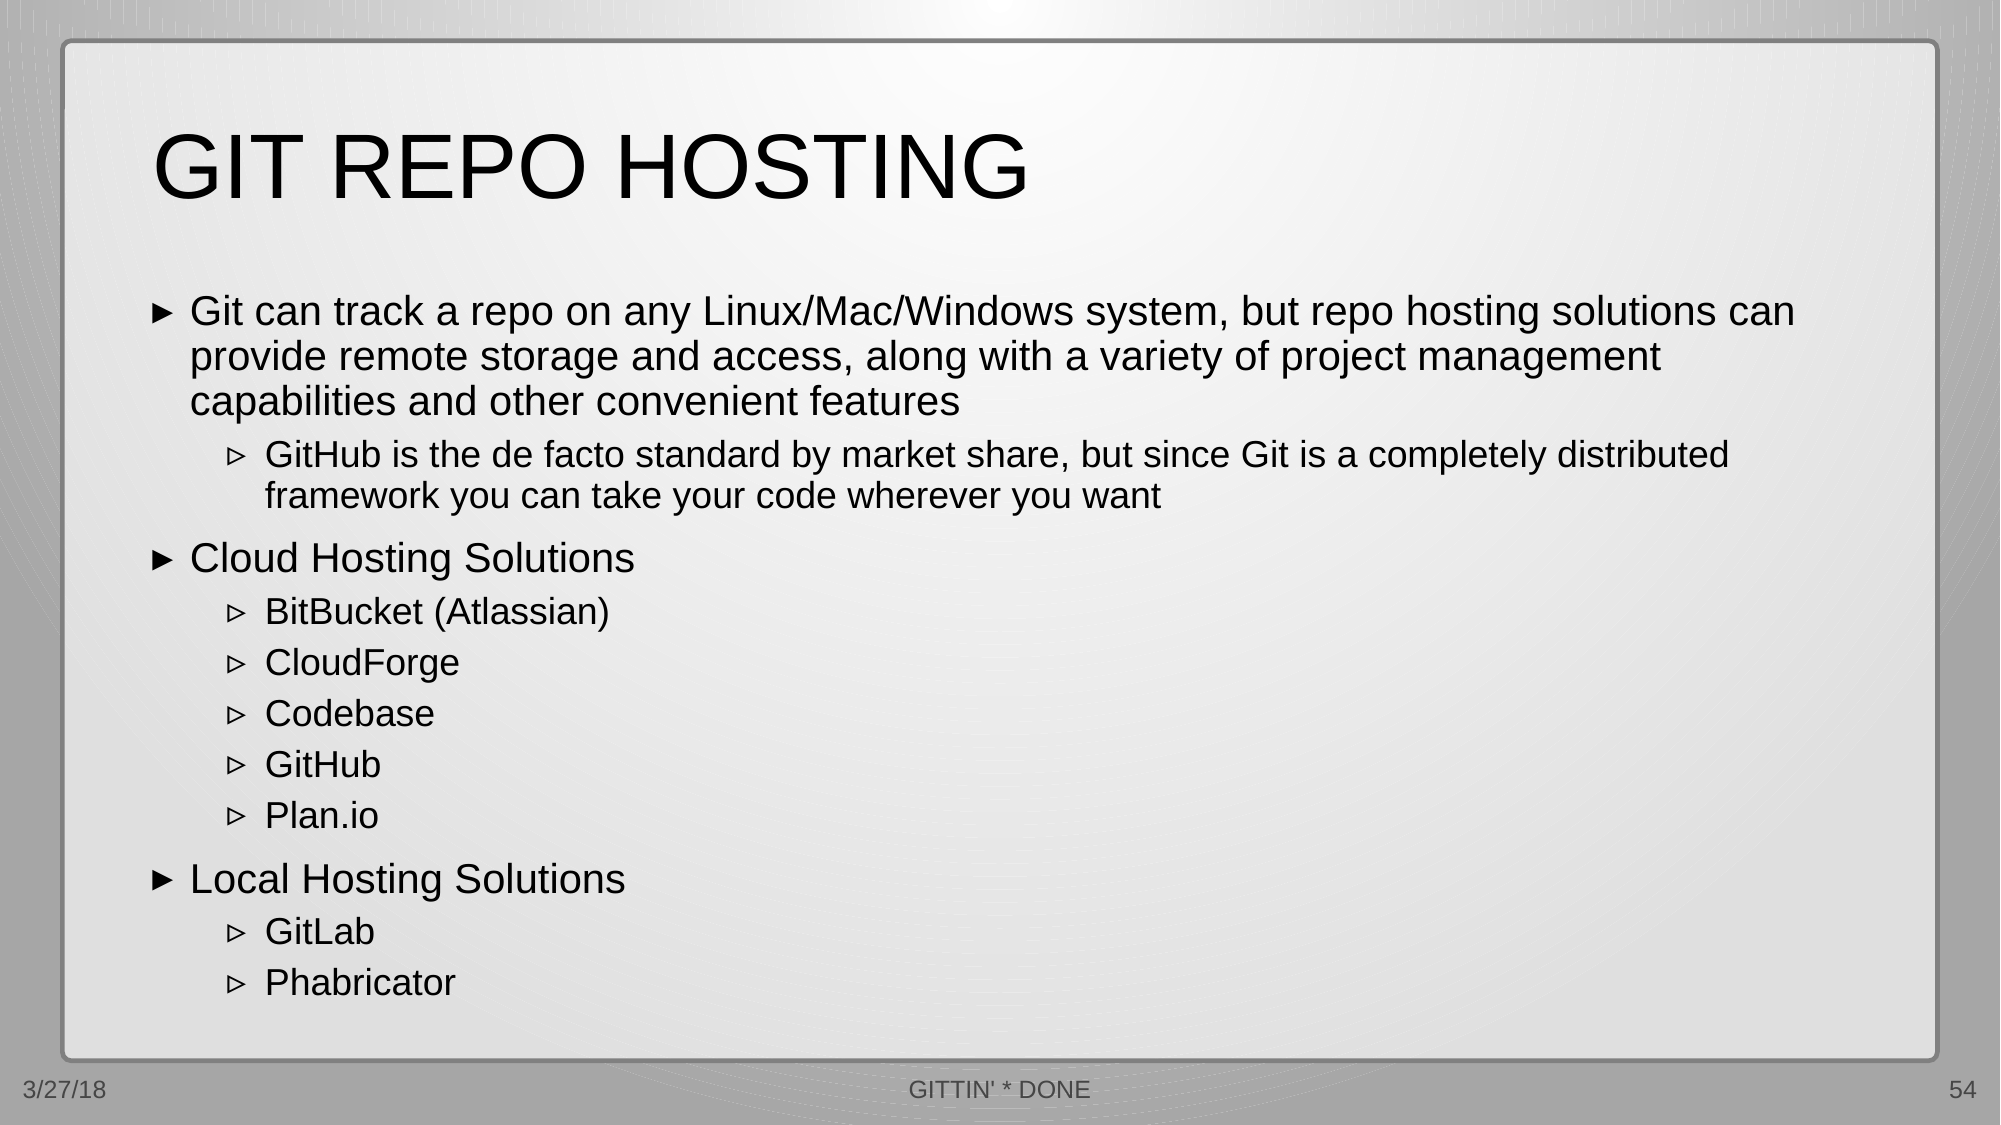

# GIT REPO HOSTING
Git can track a repo on any Linux/Mac/Windows system, but repo hosting solutions can provide remote storage and access, along with a variety of project management capabilities and other convenient features
GitHub is the de facto standard by market share, but since Git is a completely distributed framework you can take your code wherever you want
Cloud Hosting Solutions
BitBucket (Atlassian)
CloudForge
Codebase
GitHub
Plan.io
Local Hosting Solutions
GitLab
Phabricator
3/27/18
GITTIN' * DONE
54